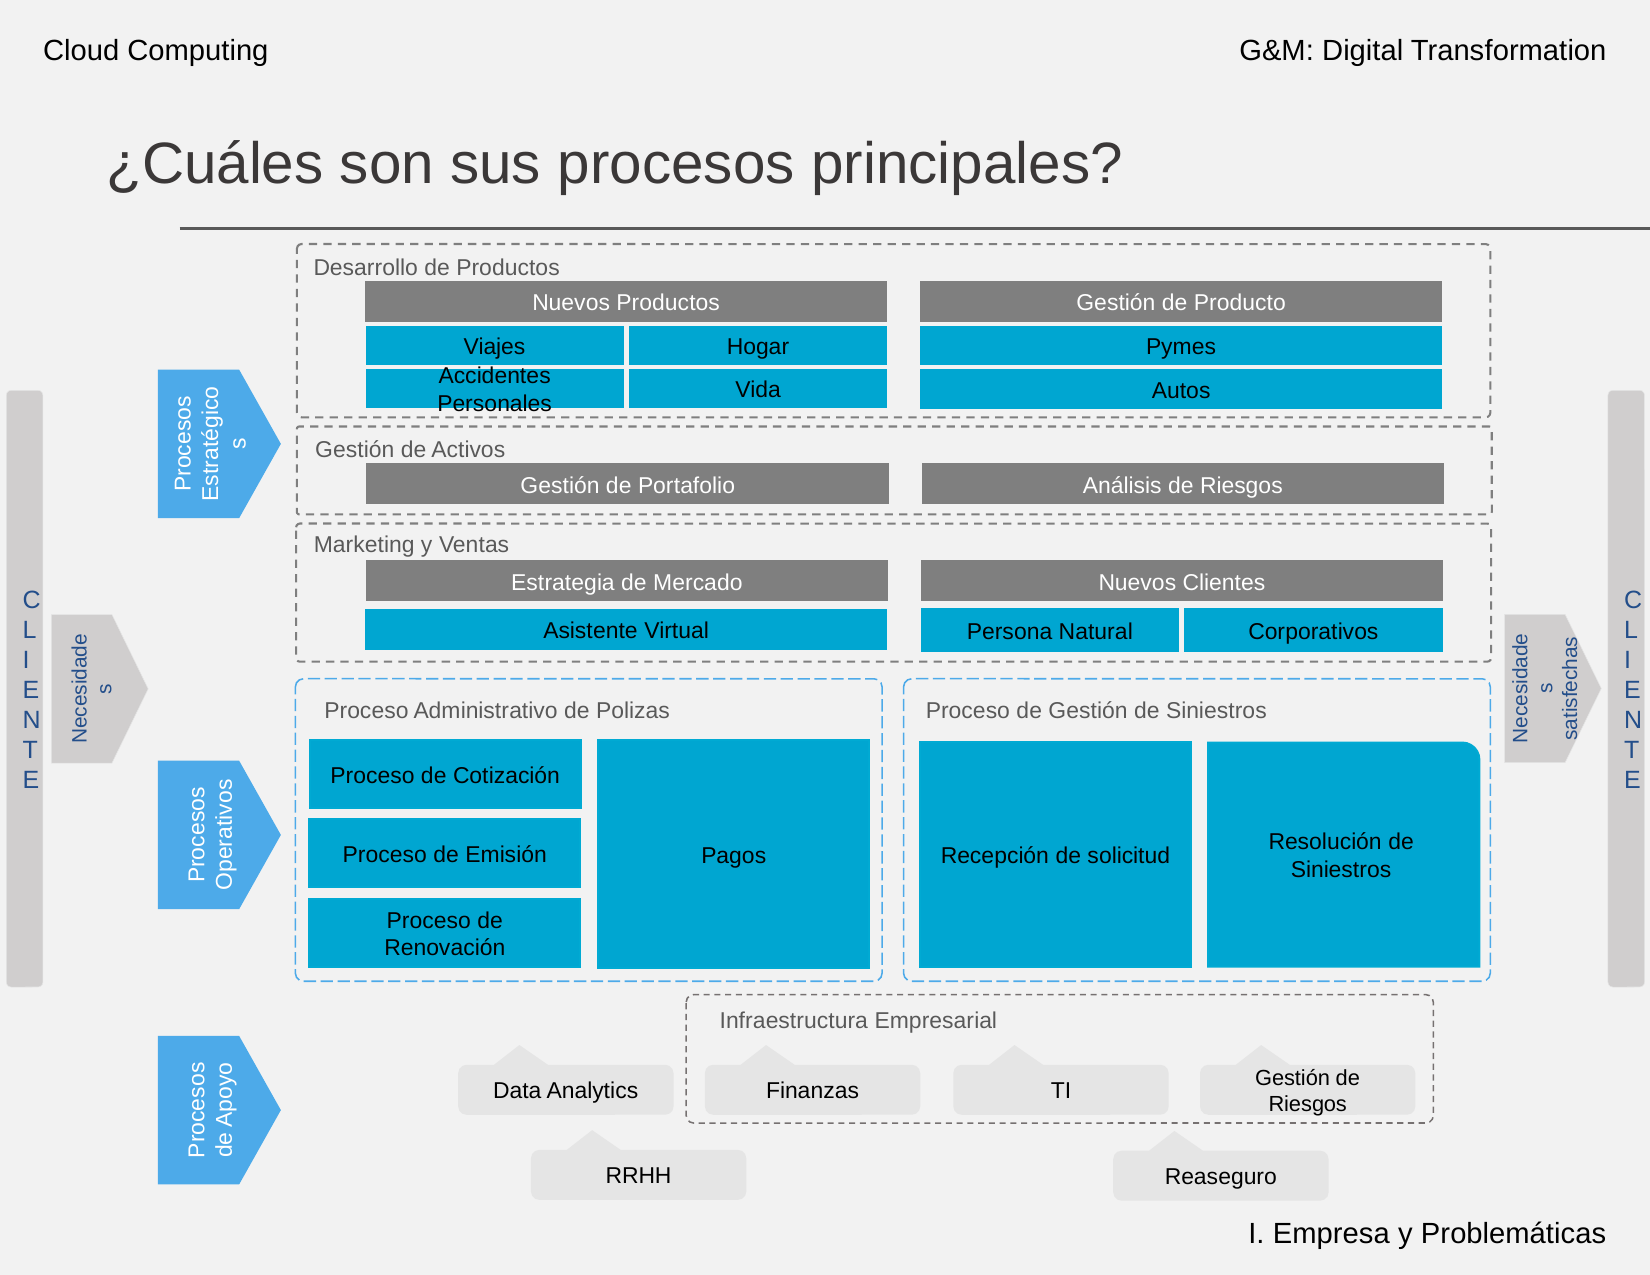

Cloud Computing
G&M: Digital Transformation
¿Cuáles son sus procesos principales?

Desarrollo de Productos
Nuevos Productos
Gestión de Producto
Pymes
Viajes
Hogar
Procesos Estratégicos
Accidentes Personales
Vida
Autos
CLIENTE
CLIENTE

Gestión de Activos
Gestión de Portafolio
Análisis de Riesgos
Marketing y Ventas

Estrategia de Mercado
Nuevos Clientes
Persona Natural
Corporativos
Asistente Virtual
Necesidades satisfechas
Necesidades

Proceso de Gestión de Siniestros
Proceso Administrativo de Polizas
Pagos
Proceso de Cotización
Recepción de solicitud
Resolución de Siniestros
Procesos Operativos
Proceso de Emisión
Proceso de Renovación

Infraestructura Empresarial
Procesos de Apoyo
Data Analytics
Finanzas
TI
Gestión de Riesgos
RRHH
Reaseguro
I. Empresa y Problemáticas